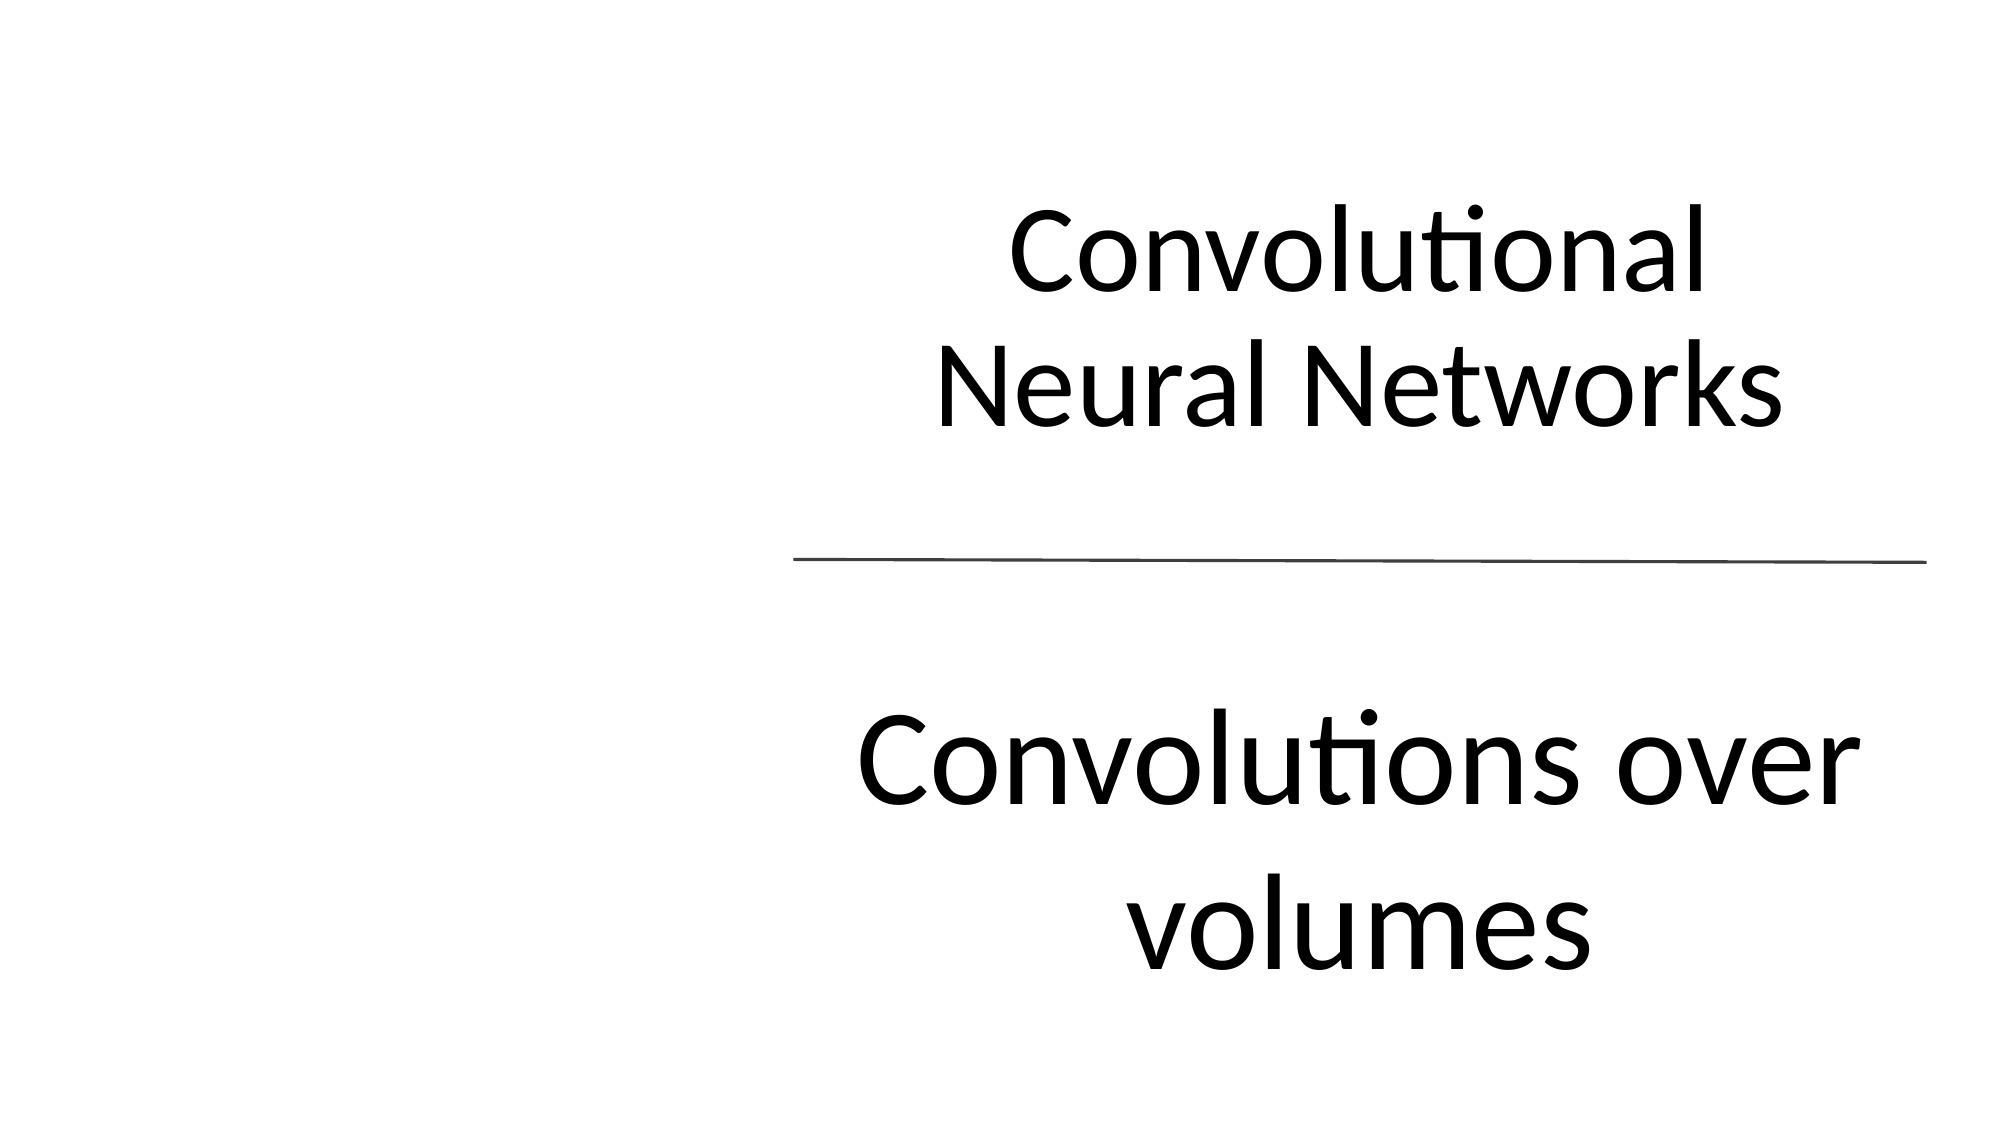

# Convolutional Neural Networks
Convolutions over volumes